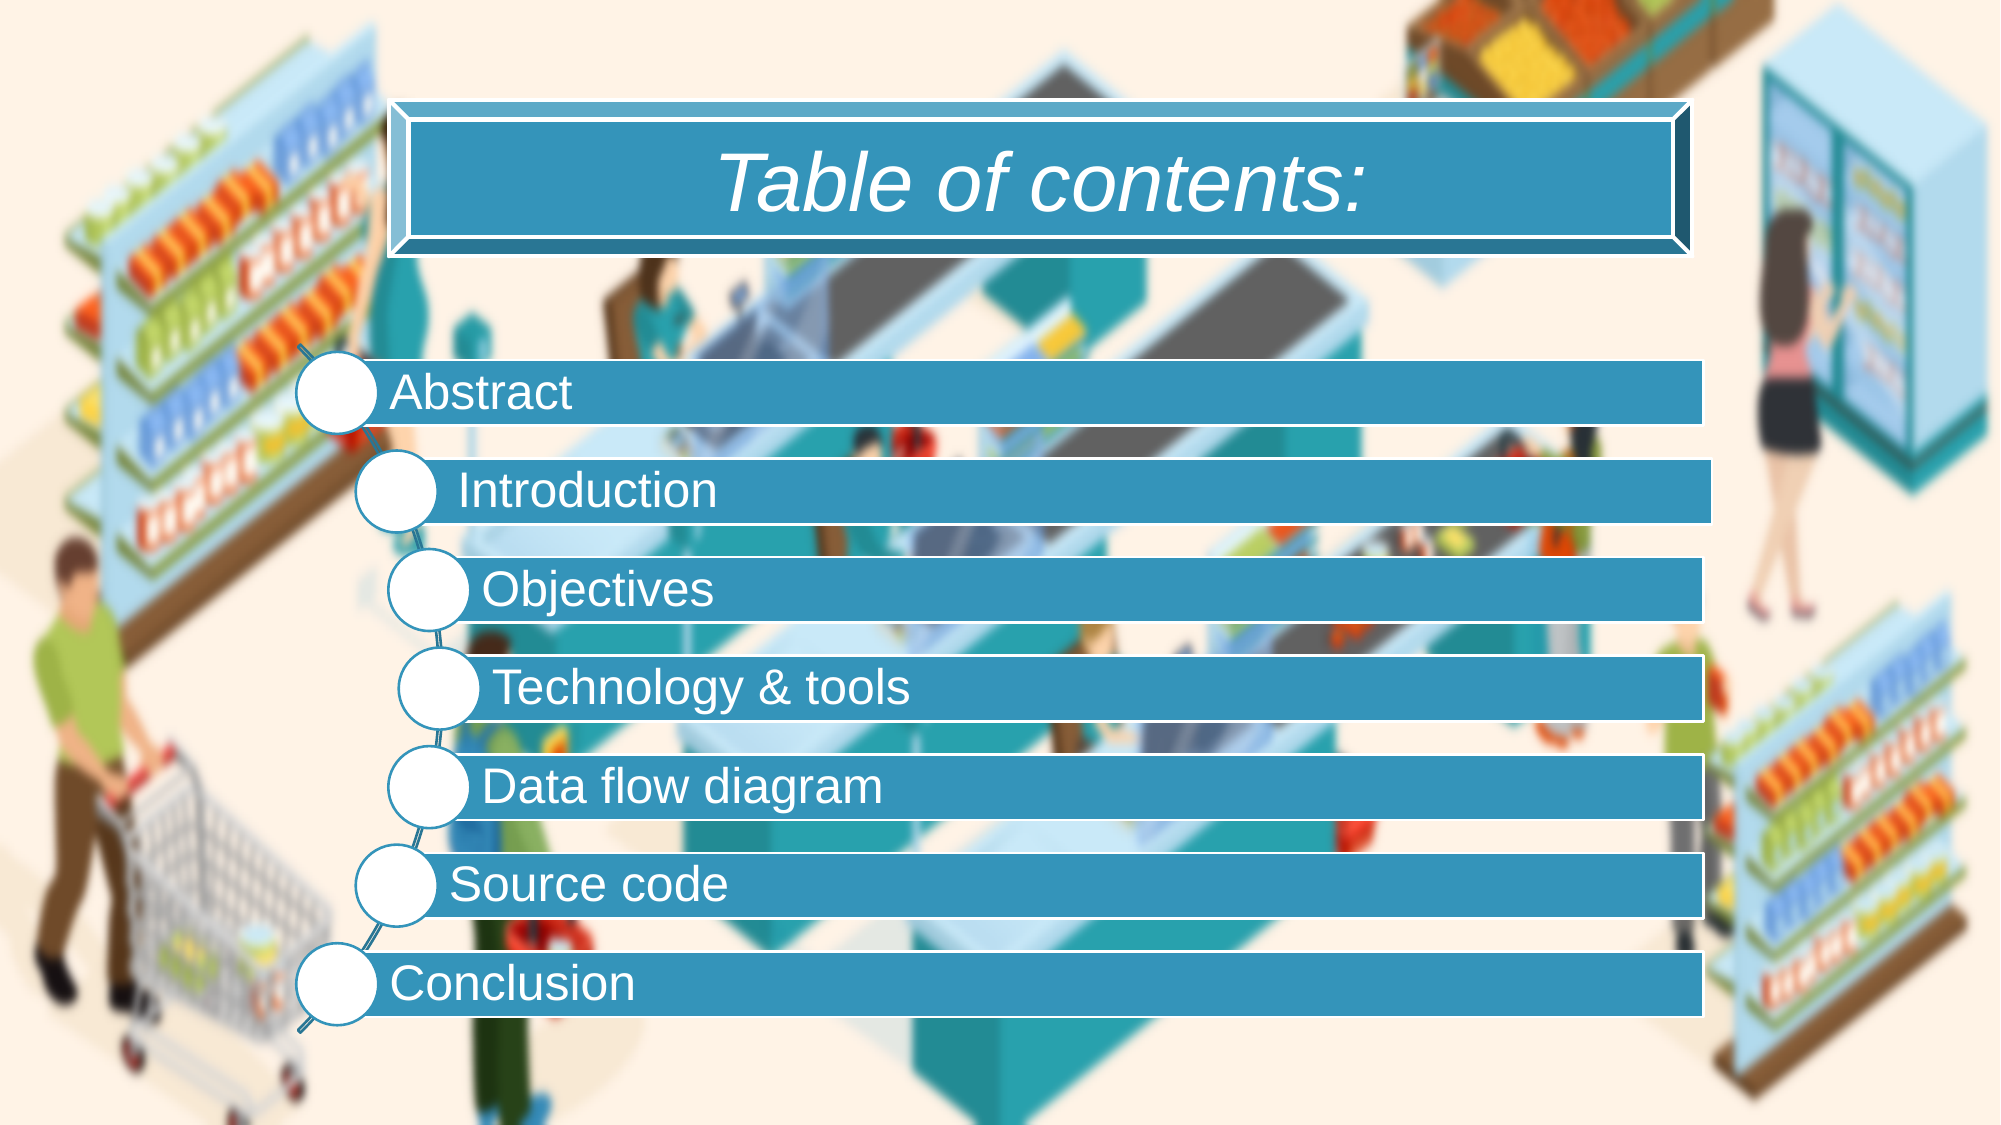

Table of contents:
Abstract
Introduction
Objectives
Technology & tools
Data flow diagram
Source code
Conclusion